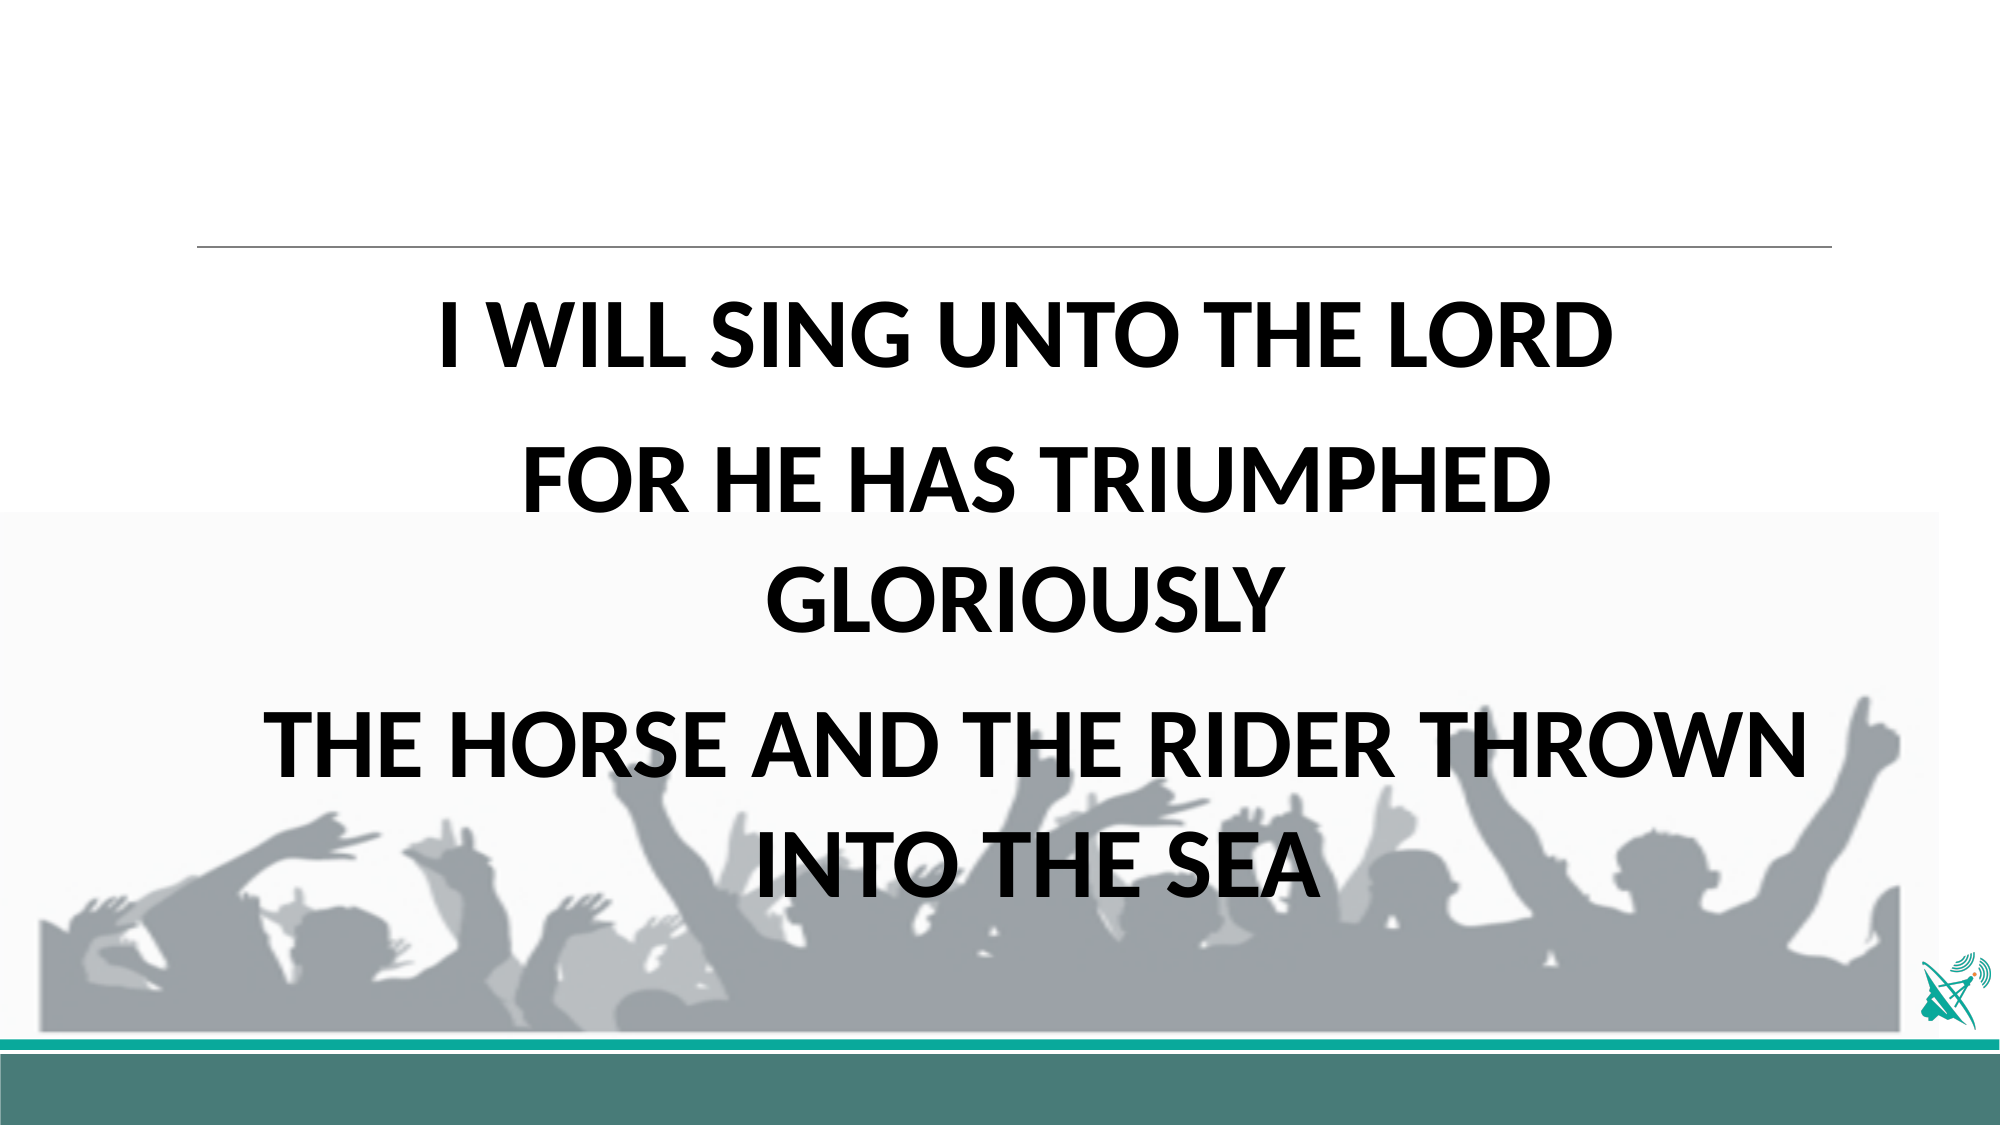

#
I WILL SING UNTO THE LORD
FOR HE HAS TRIUMPHED GLORIOUSLY
THE HORSE AND THE RIDER THROWN INTO THE SEA